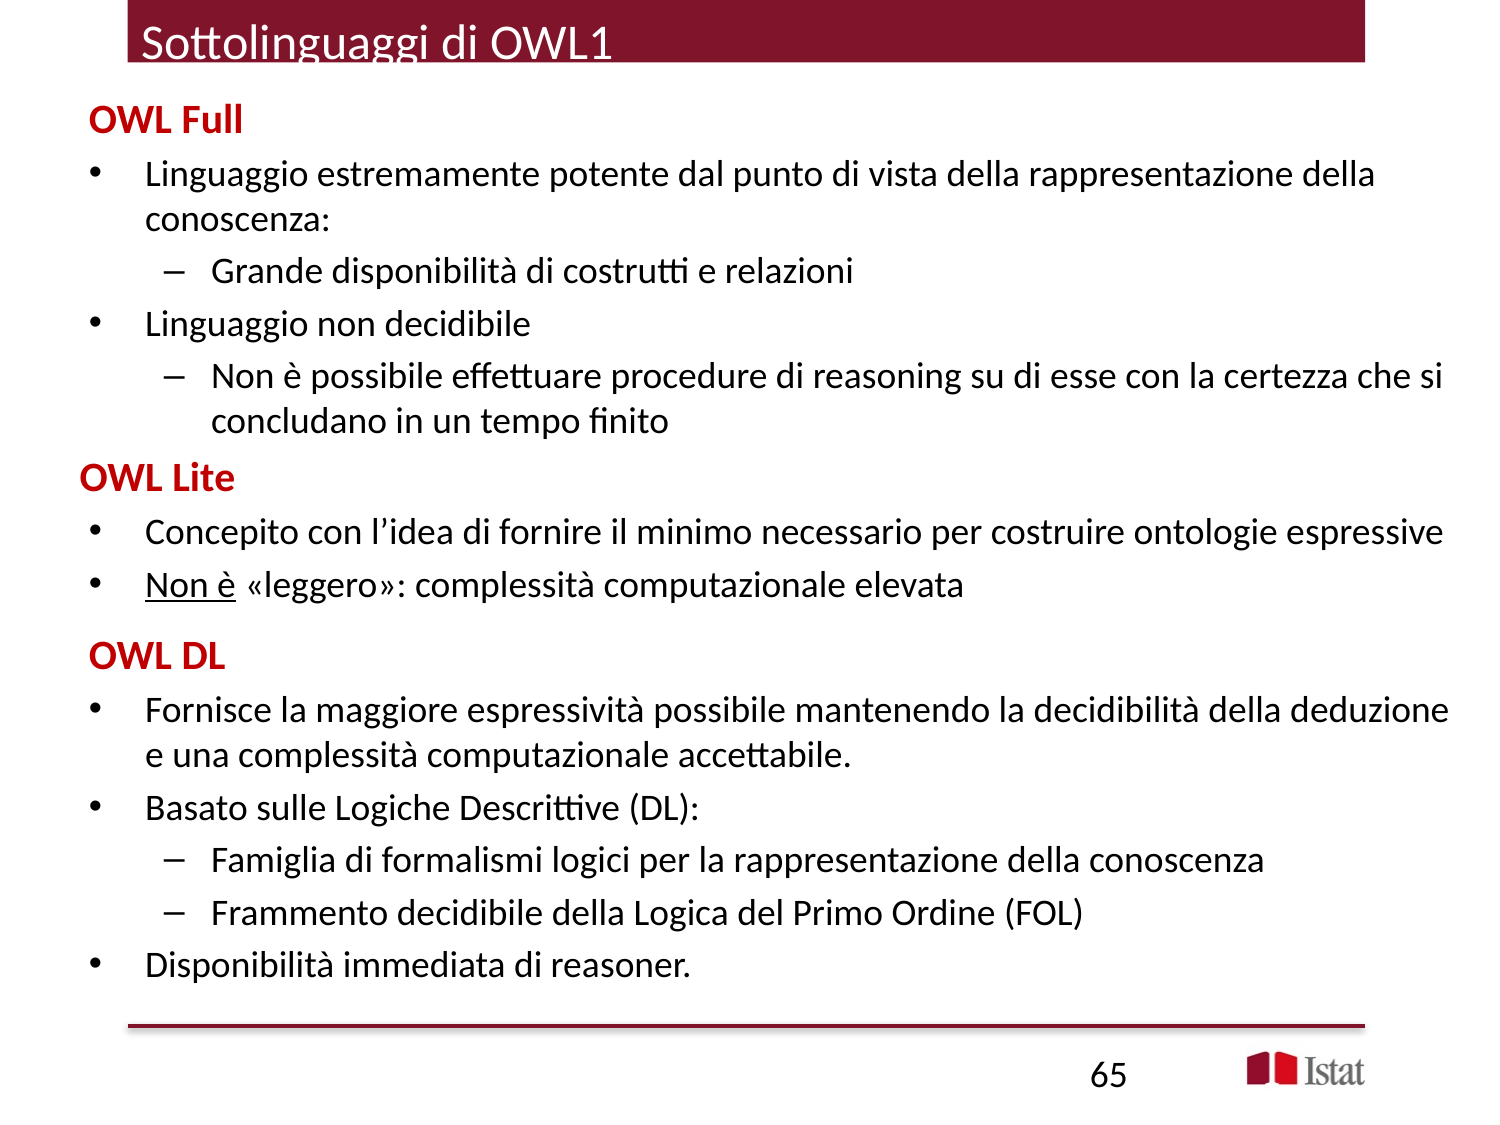

Sottolinguaggi di OWL1
OWL Full
Linguaggio estremamente potente dal punto di vista della rappresentazione della conoscenza:
Grande disponibilità di costrutti e relazioni
Linguaggio non decidibile
Non è possibile effettuare procedure di reasoning su di esse con la certezza che si concludano in un tempo finito
OWL Lite
Concepito con l’idea di fornire il minimo necessario per costruire ontologie espressive
Non è «leggero»: complessità computazionale elevata

OWL DL
Fornisce la maggiore espressività possibile mantenendo la decidibilità della deduzione e una complessità computazionale accettabile.
Basato sulle Logiche Descrittive (DL):
Famiglia di formalismi logici per la rappresentazione della conoscenza
Frammento decidibile della Logica del Primo Ordine (FOL)
Disponibilità immediata di reasoner.

65